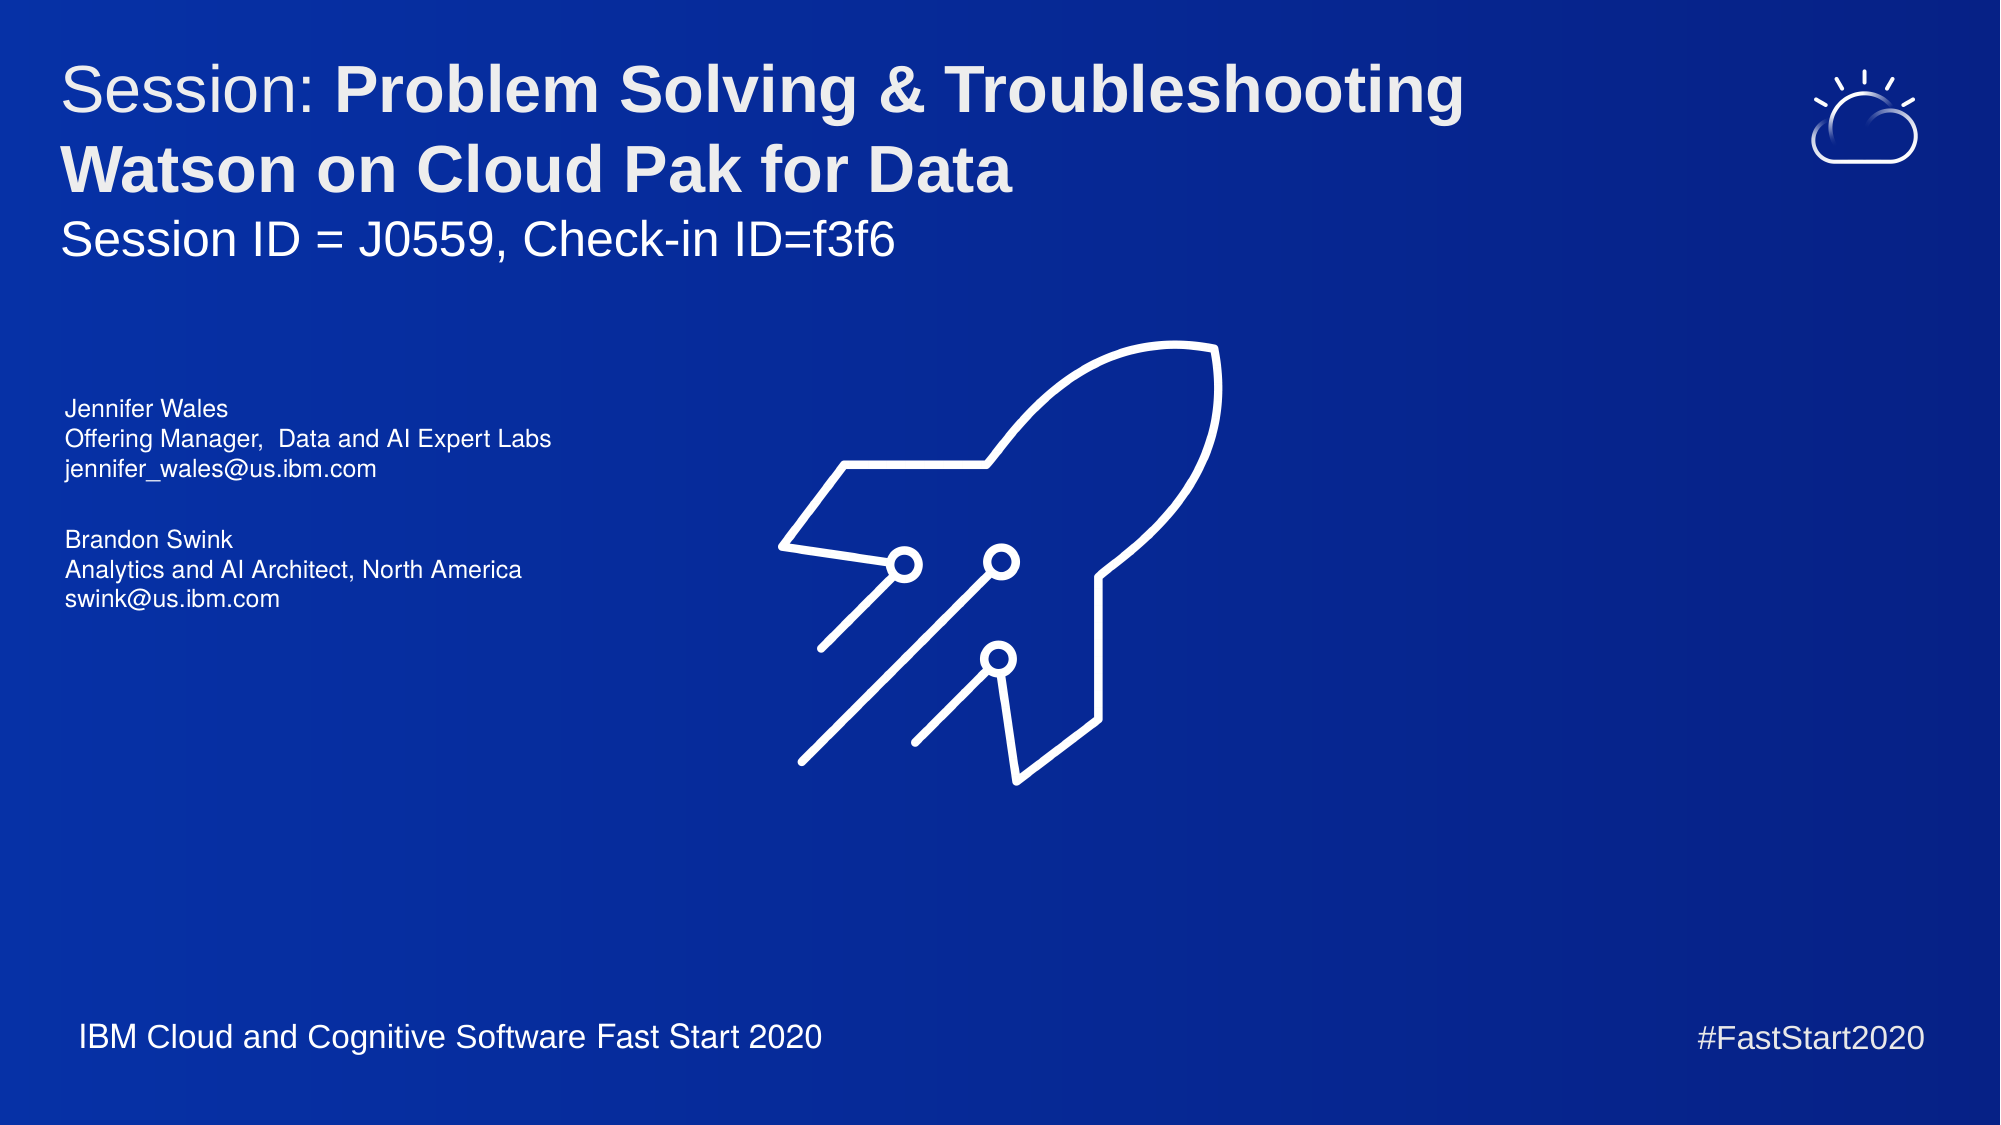

Session: Problem Solving & Troubleshooting
Watson on Cloud Pak for Data
Session ID = J0559, Check-in ID=f3f6
Jennifer Wales
Offering Manager,  Data and AI Expert Labs
jennifer_wales@us.ibm.com
Brandon Swink
Analytics and AI Architect, North America
swink@us.ibm.com